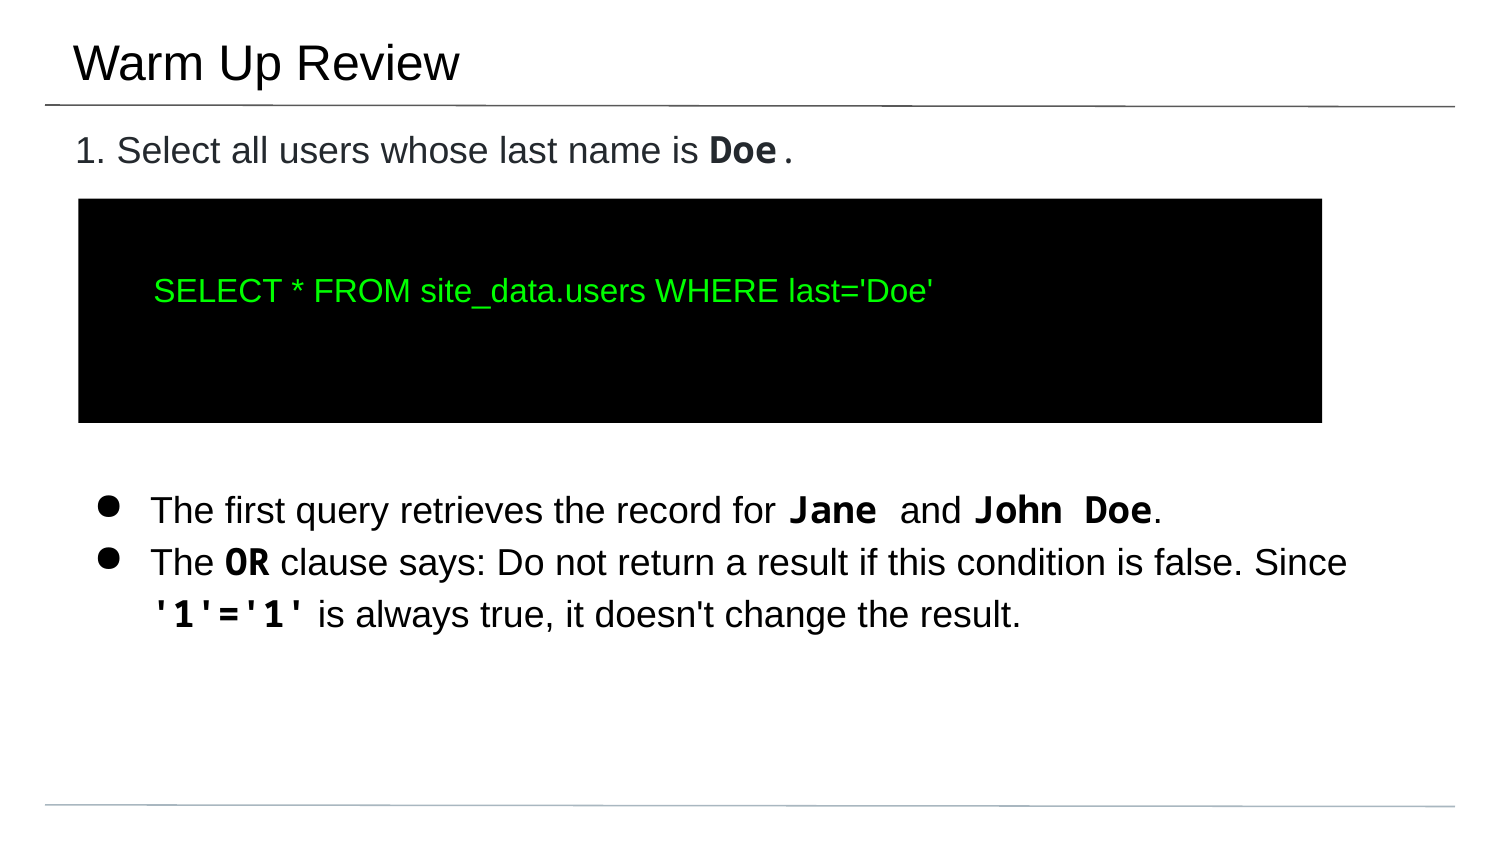

# Warm Up Review
1. Select all users whose last name is Doe.

SELECT * FROM site_data.users WHERE last='Doe'
The first query retrieves the record for Jane and John Doe.
The OR clause says: Do not return a result if this condition is false. Since '1'='1' is always true, it doesn't change the result.